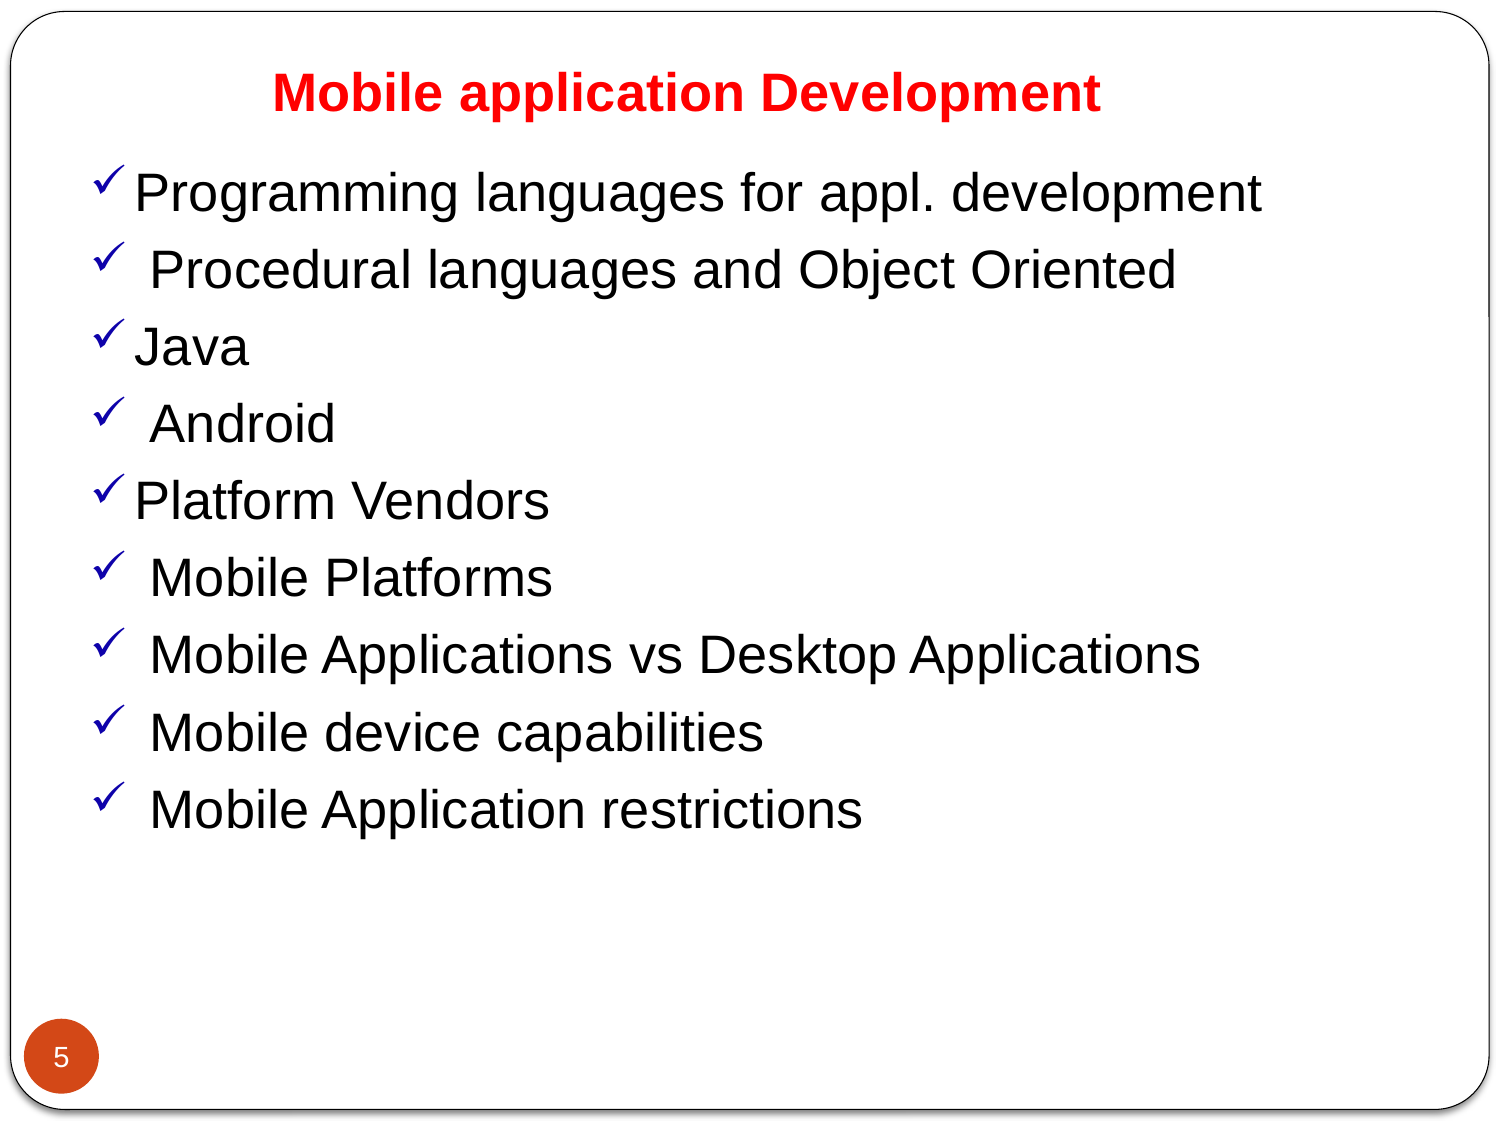

# Mobile application Development
Programming languages for appl. development
 Procedural languages and Object Oriented
Java
 Android
Platform Vendors
 Mobile Platforms
 Mobile Applications vs Desktop Applications
 Mobile device capabilities
 Mobile Application restrictions

5